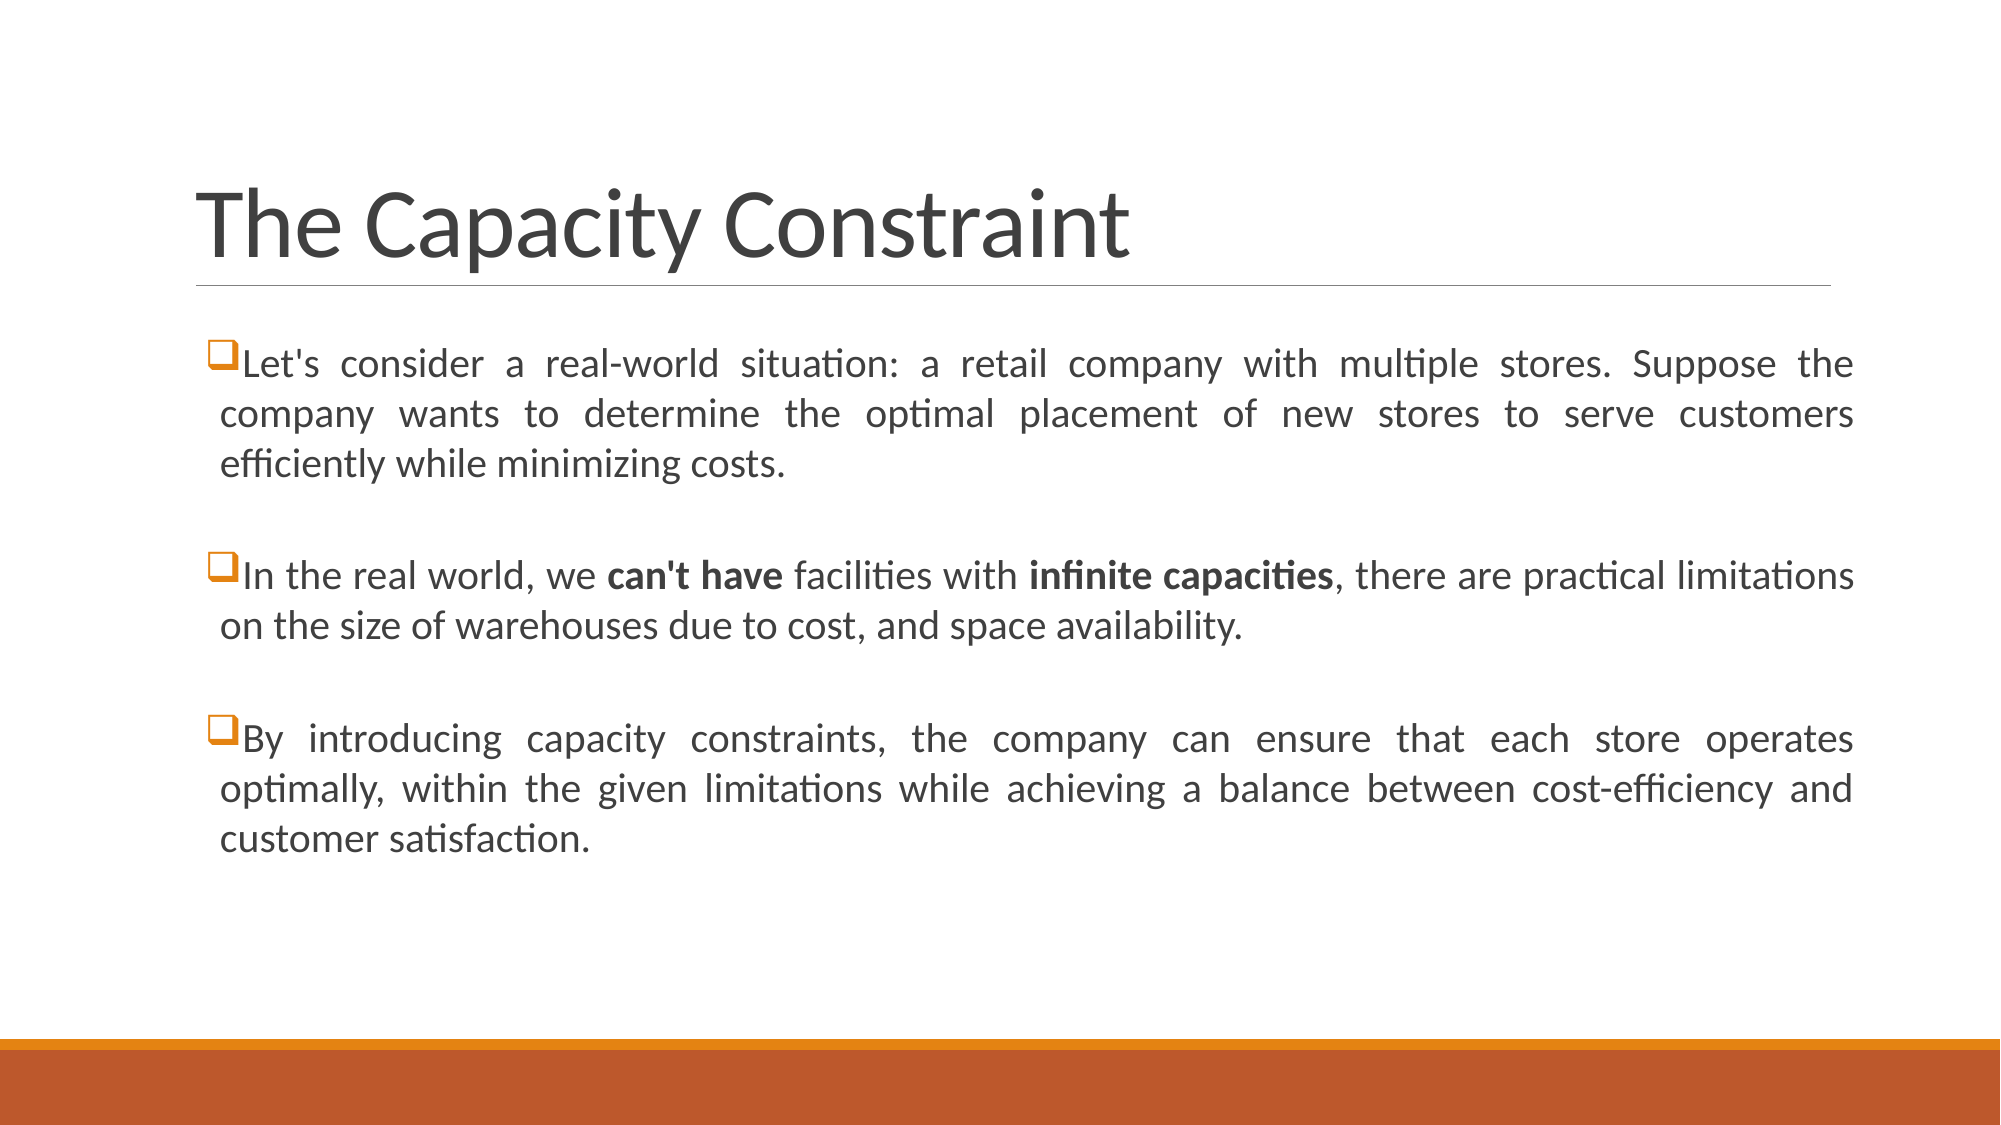

# The Capacity Constraint
Let's consider a real-world situation: a retail company with multiple stores. Suppose the company wants to determine the optimal placement of new stores to serve customers efficiently while minimizing costs.
In the real world, we can't have facilities with infinite capacities, there are practical limitations on the size of warehouses due to cost, and space availability.
By introducing capacity constraints, the company can ensure that each store operates optimally, within the given limitations while achieving a balance between cost-efficiency and customer satisfaction.